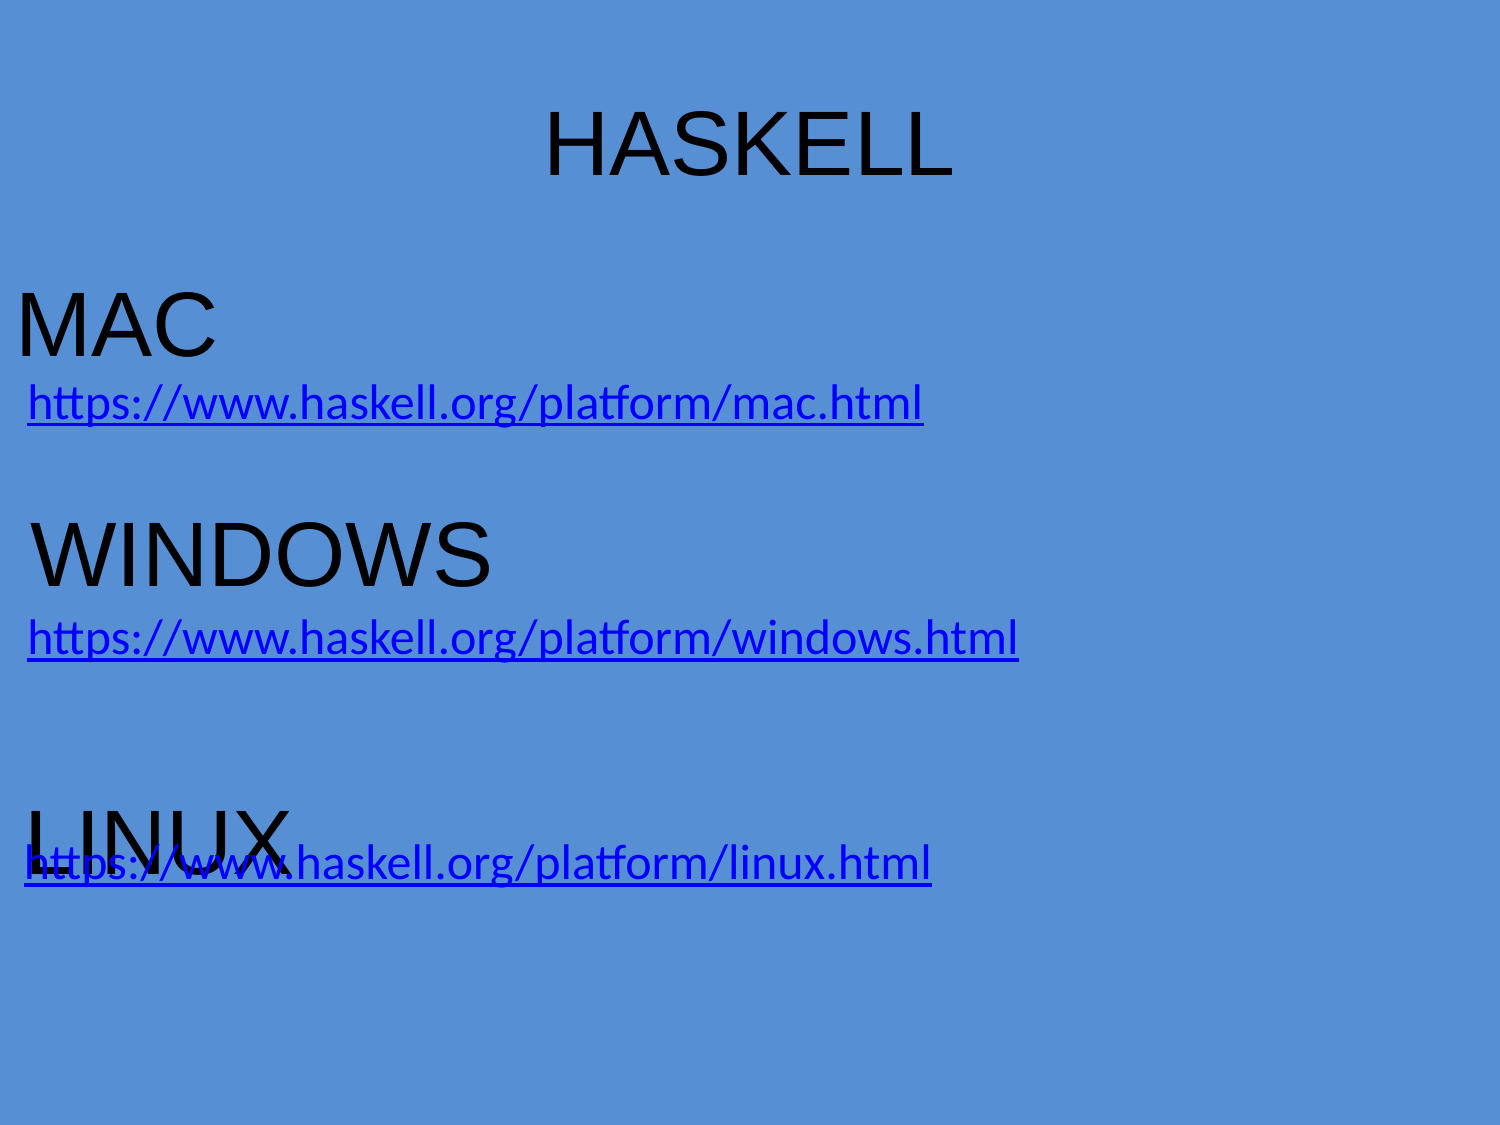

HASKELL
MAC

https://www.haskell.org/platform/mac.html
WINDOWS

https://www.haskell.org/platform/windows.html
LINUX

https://www.haskell.org/platform/linux.html